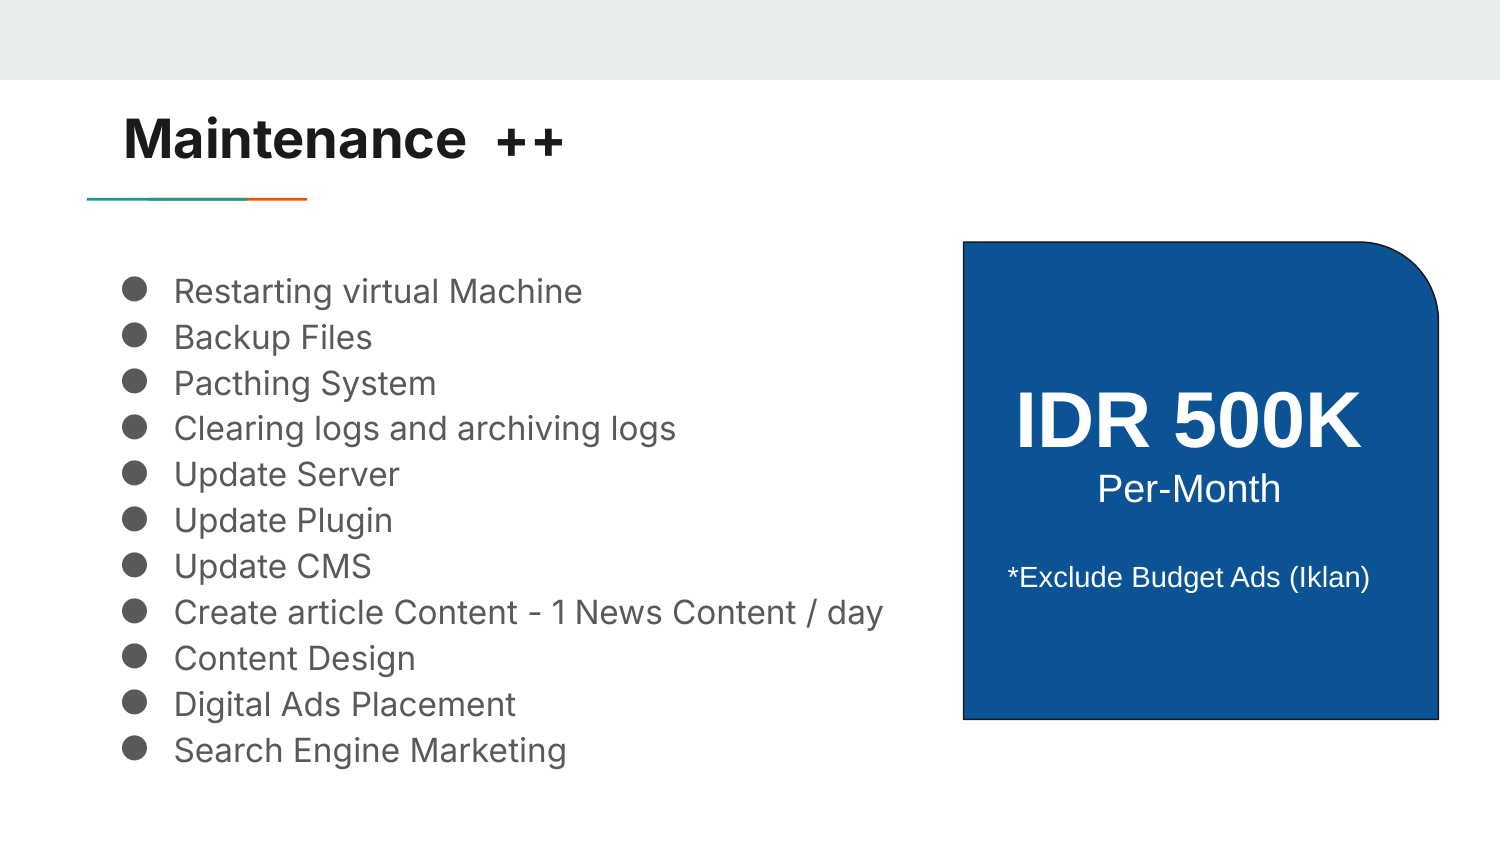

# Maintenance  ++
IDR 500K
Per-Month

*Exclude Budget Ads (Iklan)
Restarting virtual Machine
Backup Files
Pacthing System
Clearing logs and archiving logs
Update Server
Update Plugin
Update CMS
Create article Content - 1 News Content / day
Content Design
Digital Ads Placement
Search Engine Marketing